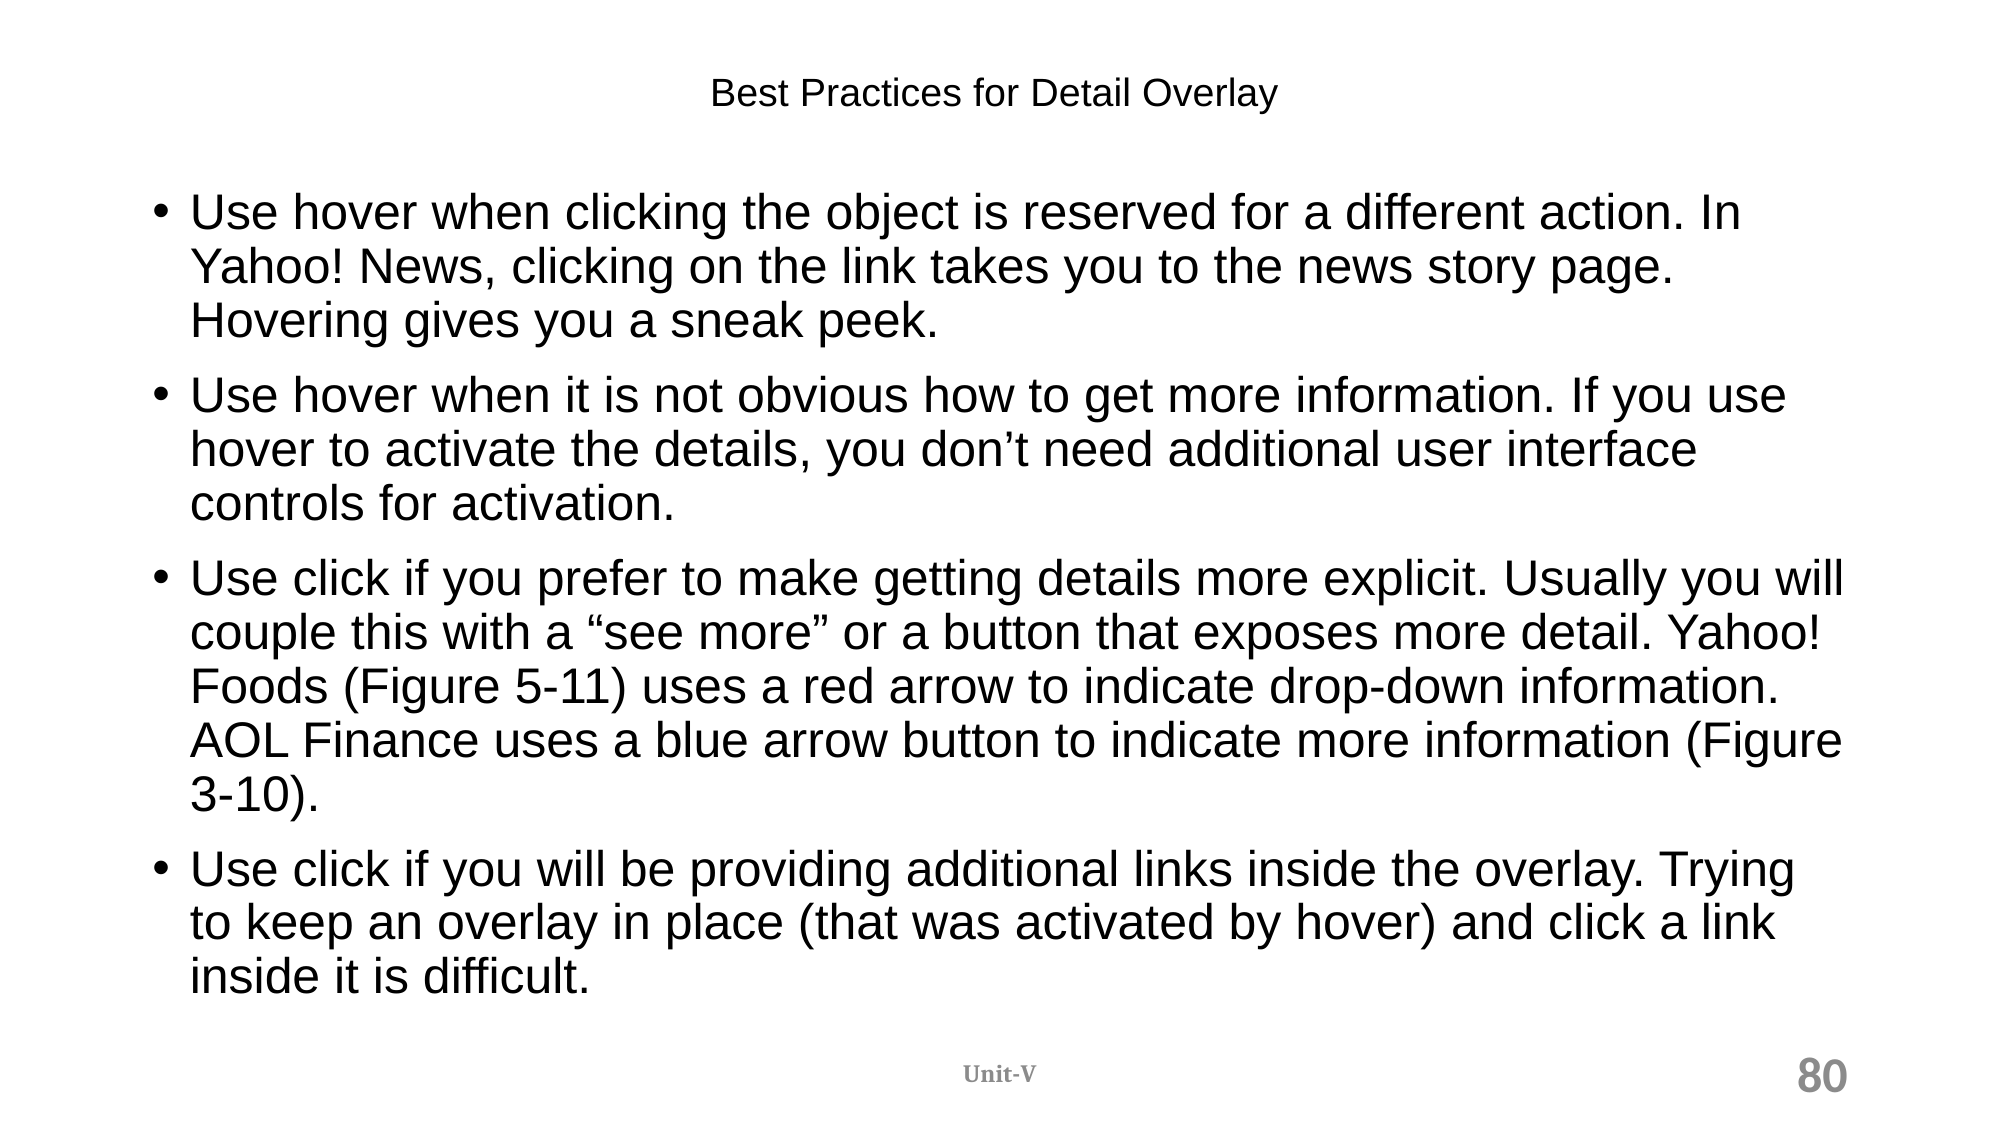

# Best Practices for Detail Overlay
Use hover when clicking the object is reserved for a different action. In Yahoo! News, clicking on the link takes you to the news story page. Hovering gives you a sneak peek.
Use hover when it is not obvious how to get more information. If you use hover to activate the details, you don’t need additional user interface controls for activation.
Use click if you prefer to make getting details more explicit. Usually you will couple this with a “see more” or a button that exposes more detail. Yahoo! Foods (Figure 5-11) uses a red arrow to indicate drop-down information. AOL Finance uses a blue arrow button to indicate more information (Figure 3-10).
Use click if you will be providing additional links inside the overlay. Trying to keep an overlay in place (that was activated by hover) and click a link inside it is difficult.

Unit-V
80